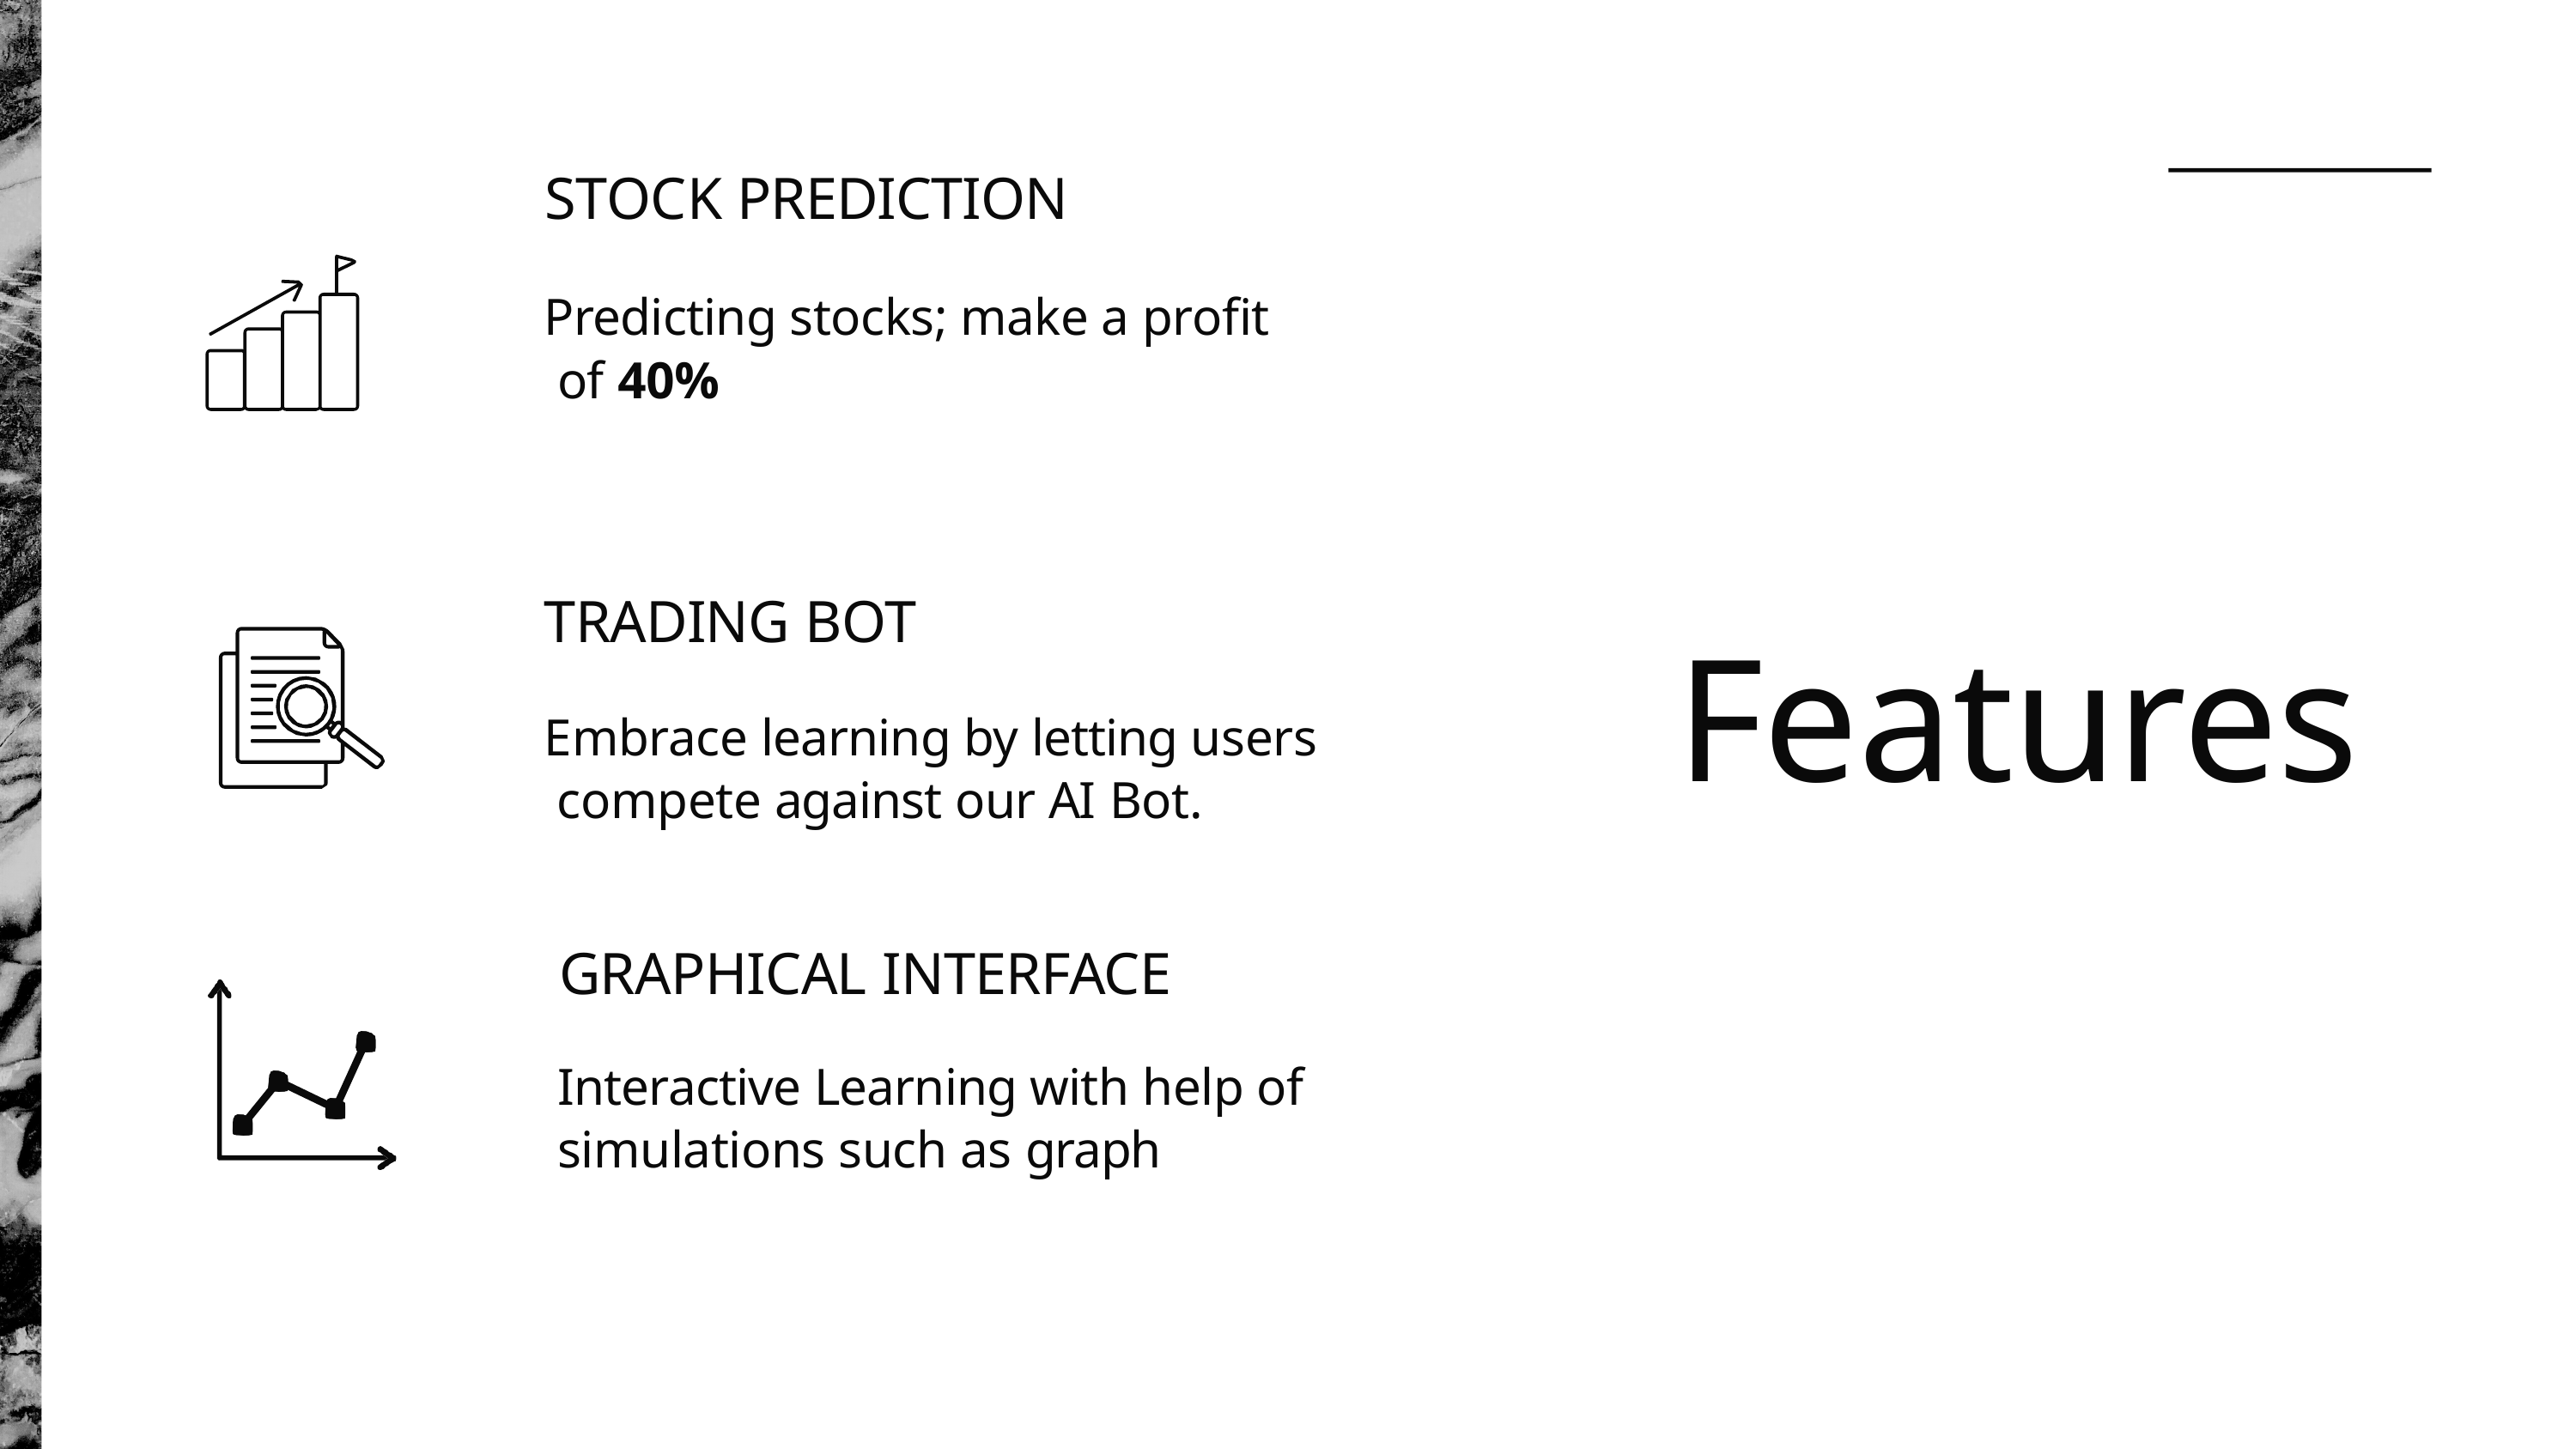

# STOCK PREDICTION
Predicting stocks; make a profit  of 40%
TRADING BOT
Embrace learning by letting users  compete against our AI Bot.

GRAPHICAL INTERFACE
Interactive Learning with help of  simulations such as graph
Features